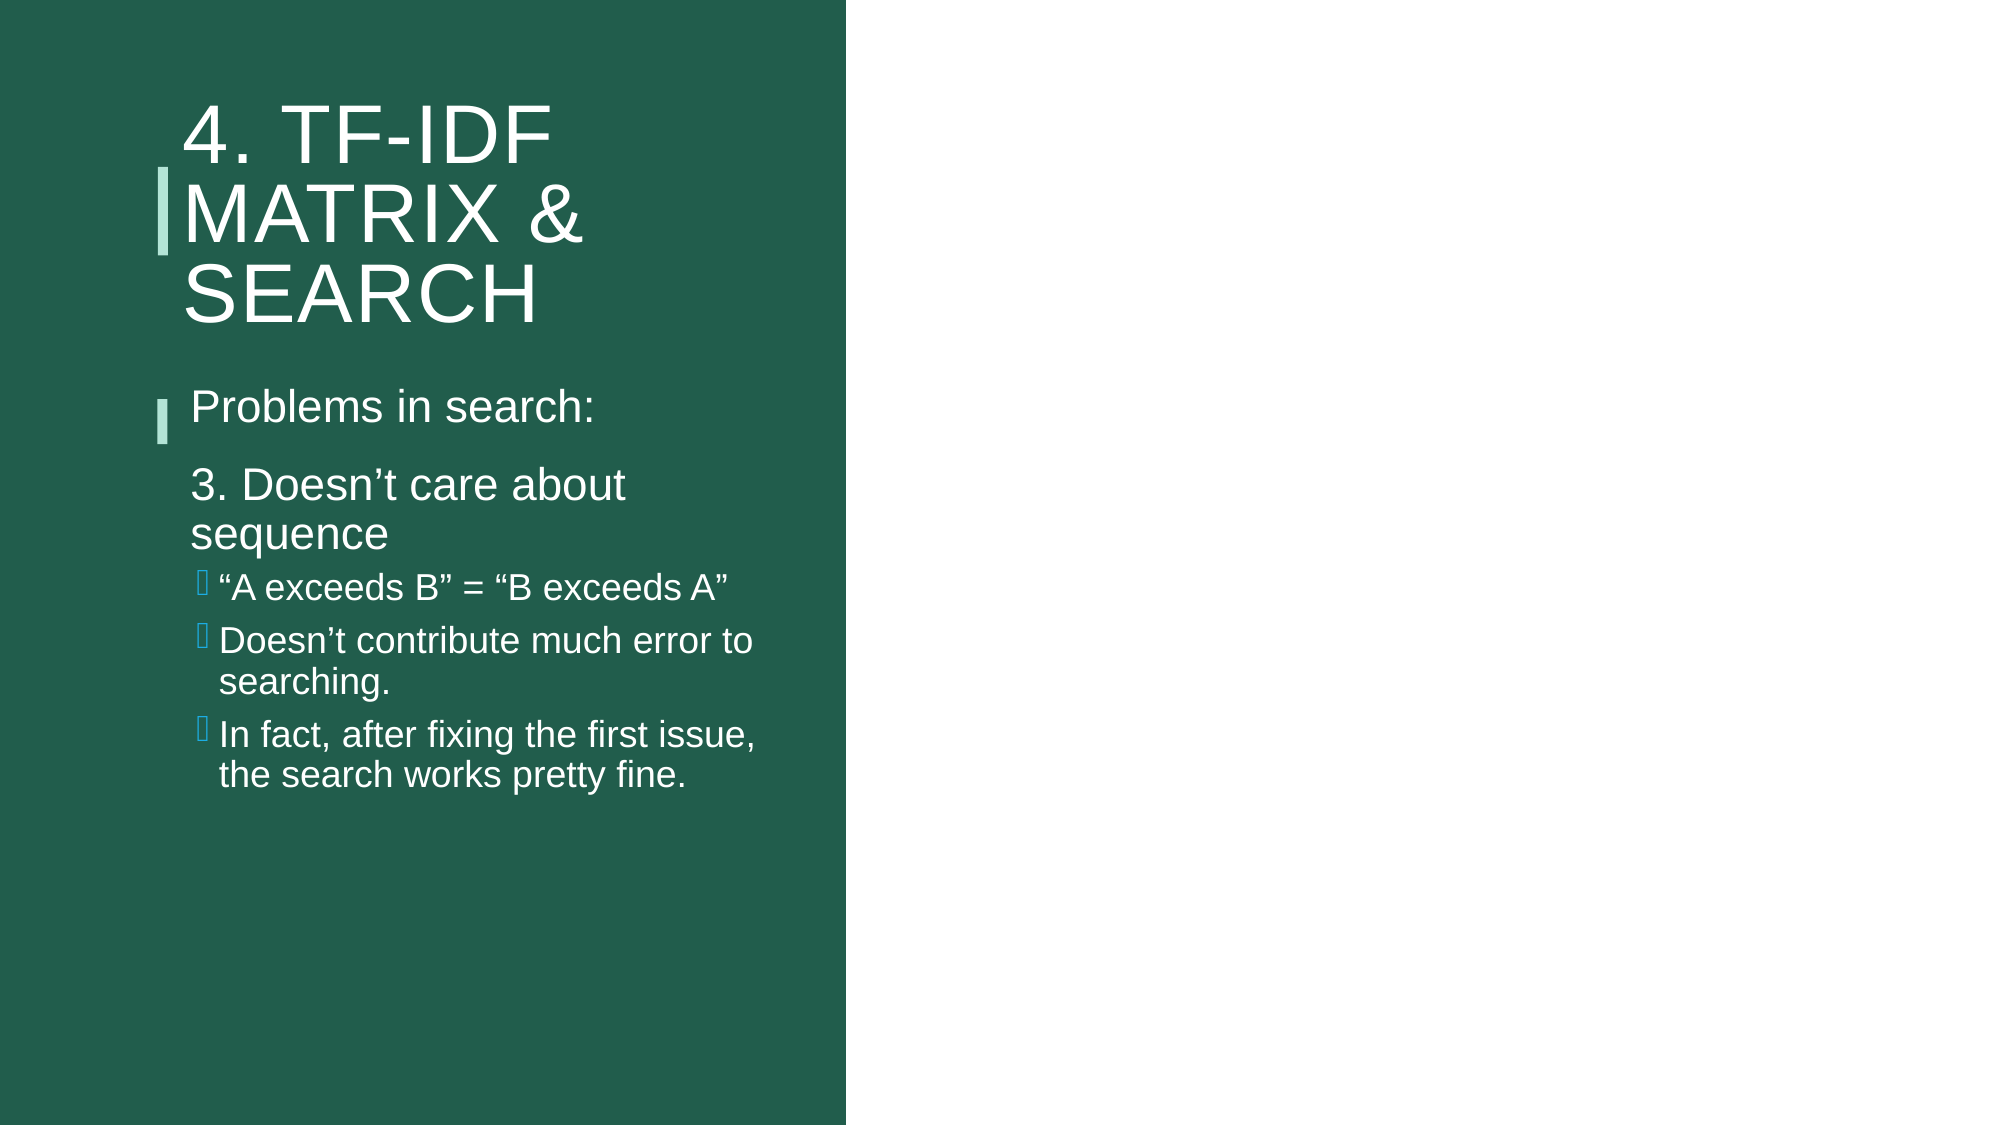

# 4. TF-IDF Matrix & Search
Problems in search:
3. Doesn’t care about sequence
“A exceeds B” = “B exceeds A”
Doesn’t contribute much error to searching.
In fact, after fixing the first issue, the search works pretty fine.